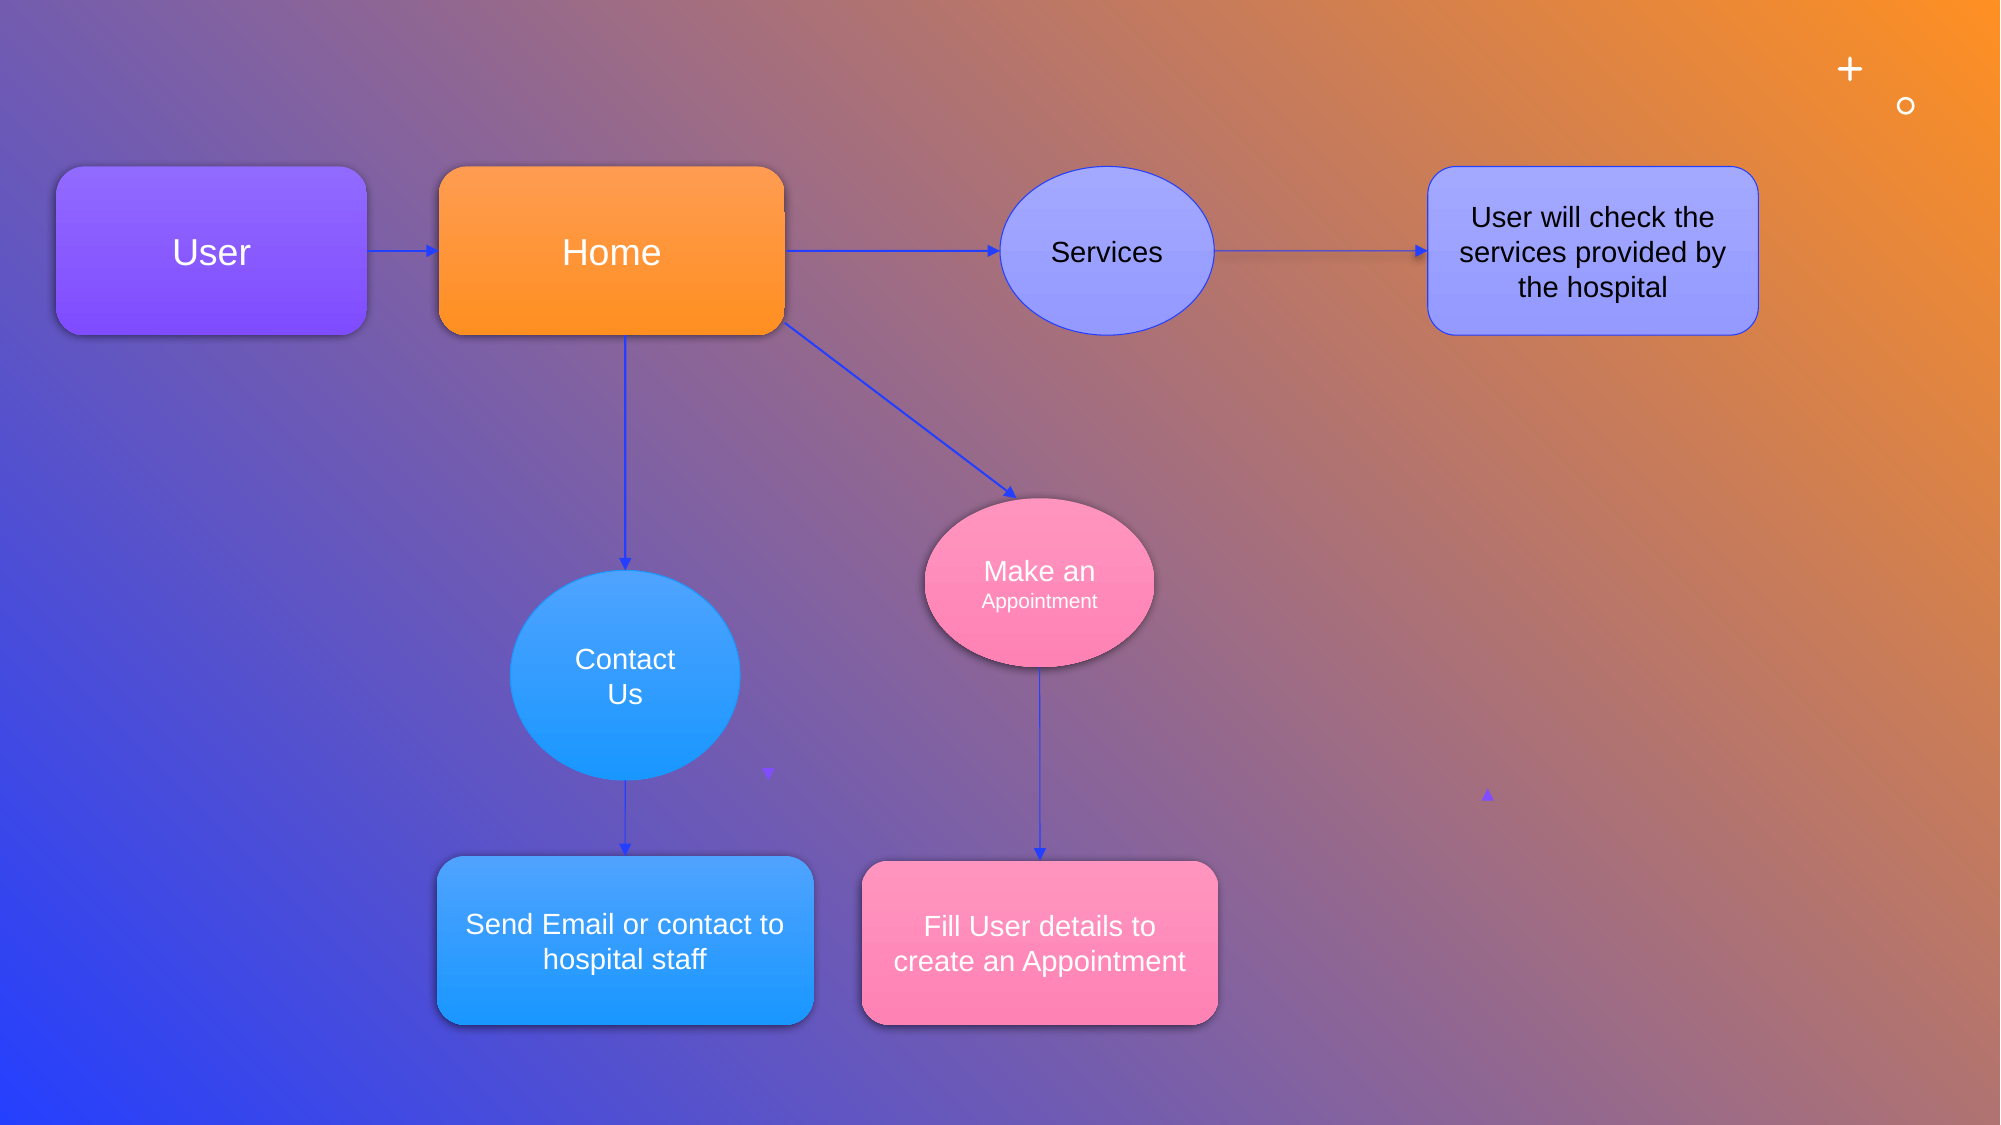

User
Home
Services
User will check the services provided by the hospital
Make an Appointment
Contact Us
Send Email or contact to hospital staff
Fill User details to create an Appointment